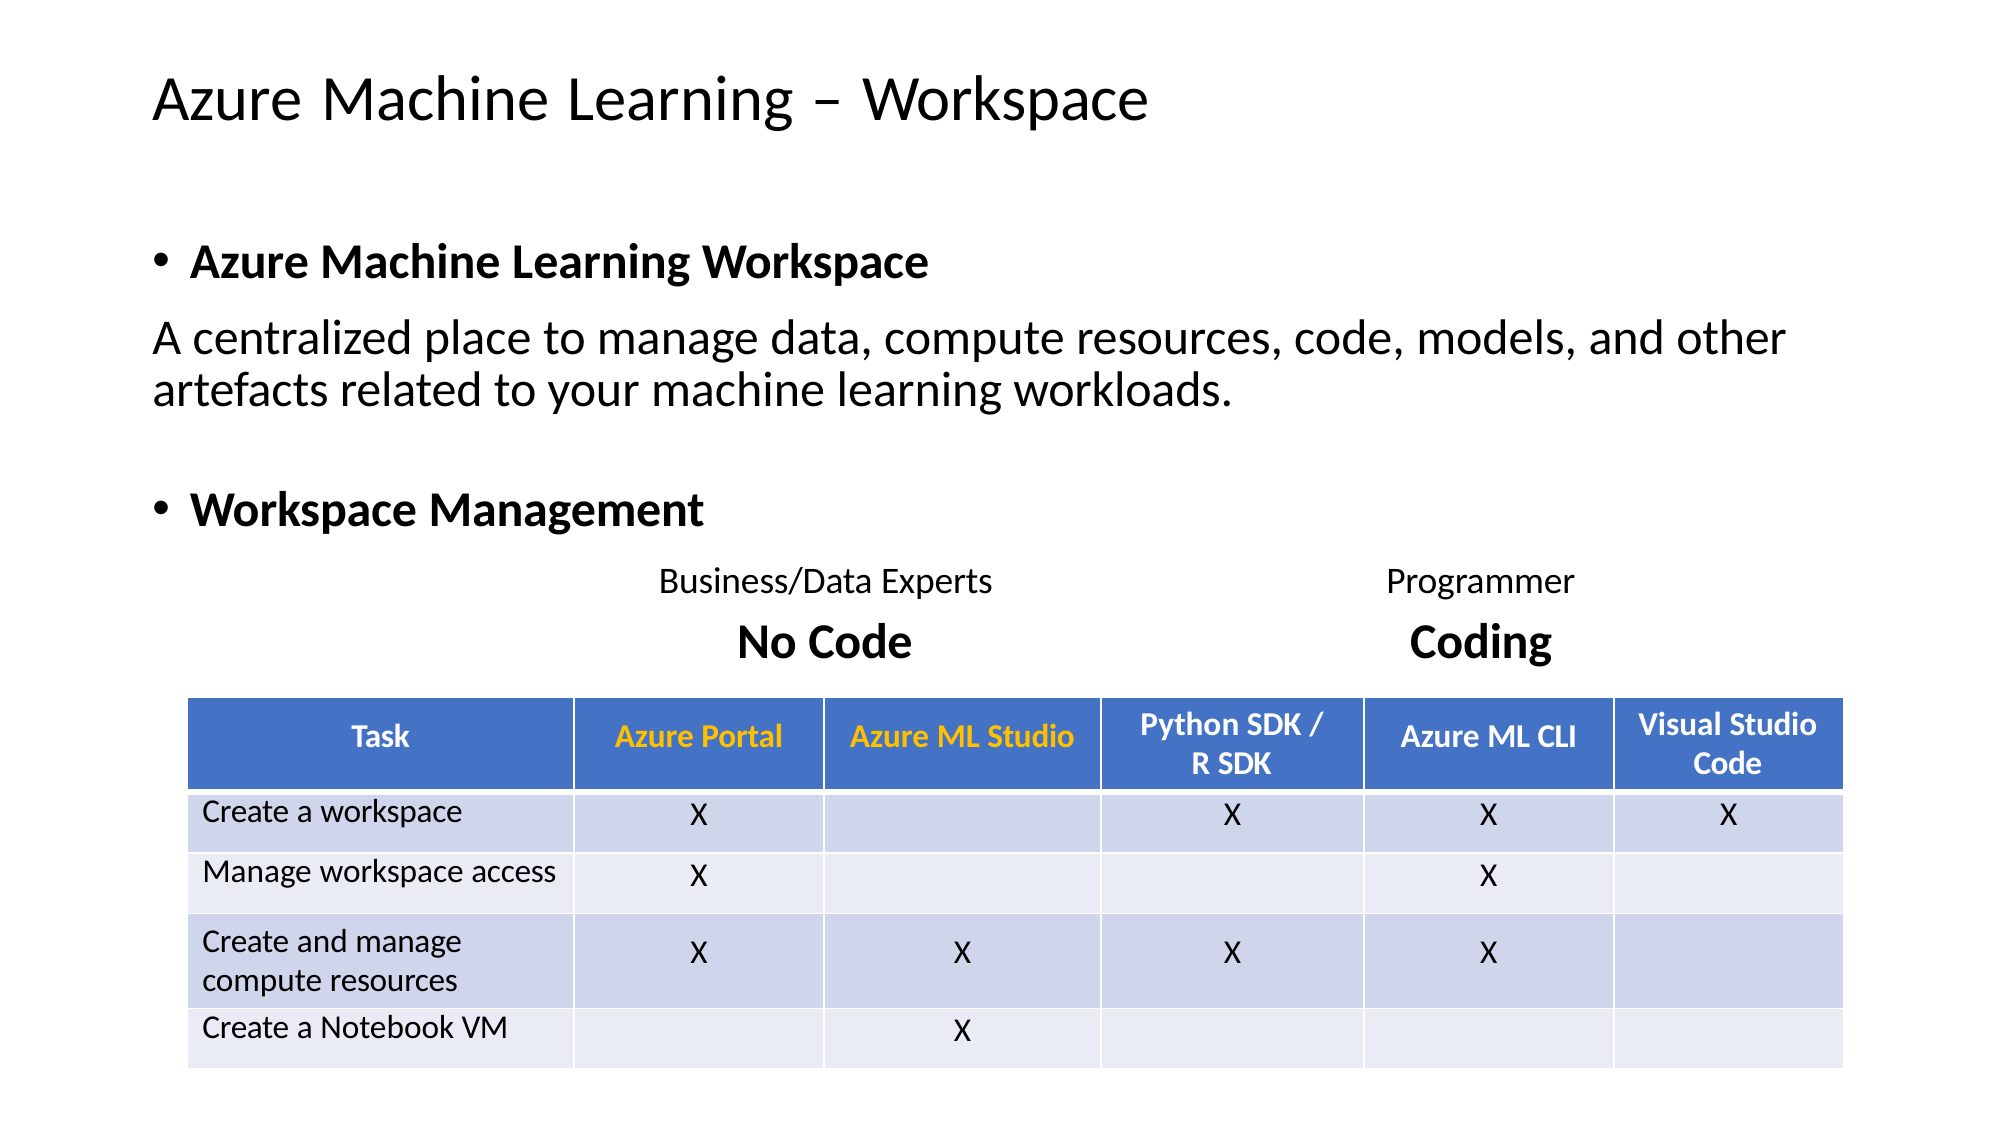

# Azure Machine Learning – Workspace
Azure Machine Learning Workspace
A centralized place to manage data, compute resources, code, models, and other artefacts related to your machine learning workloads.
Workspace Management
Business/Data Experts
No Code
Programmer
Coding
| Task | Azure Portal | Azure ML Studio | Python SDK / R SDK | Azure ML CLI | Visual Studio Code |
| --- | --- | --- | --- | --- | --- |
| Create a workspace | X |  | X | X | X |
| Manage workspace access | X |  |  | X |  |
| Create and manage compute resources | X | X | X | X |  |
| Create a Notebook VM |  | X |  |  |  |